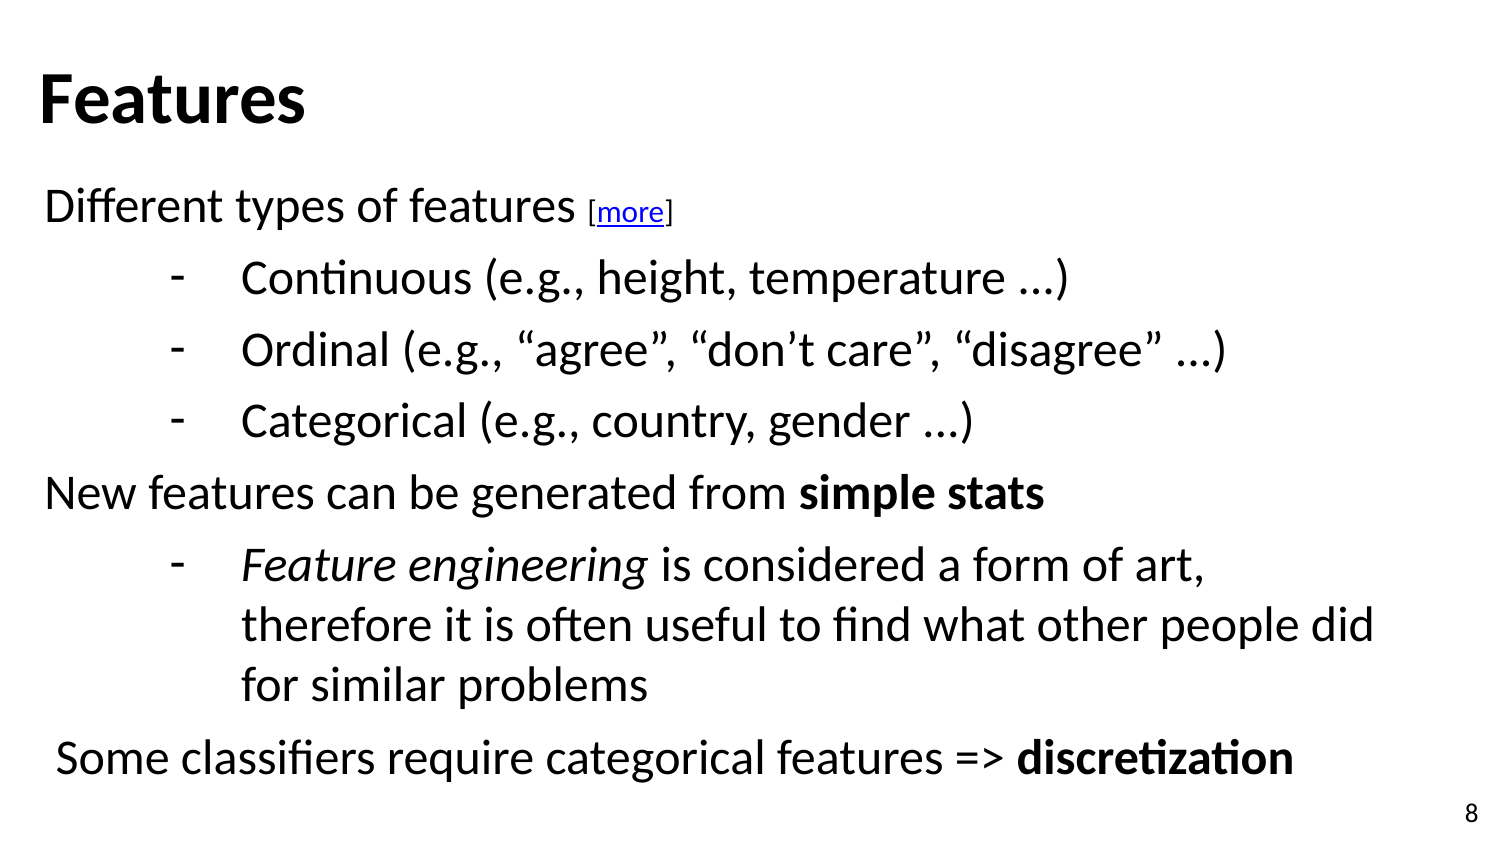

# Features
Different types of features [more]
Continuous (e.g., height, temperature ...)
Ordinal (e.g., “agree”, “don’t care”, “disagree” ...)
Categorical (e.g., country, gender ...)
New features can be generated from simple stats
Feature engineering is considered a form of art, therefore it is often useful to find what other people did for similar problems
 Some classifiers require categorical features => discretization
8